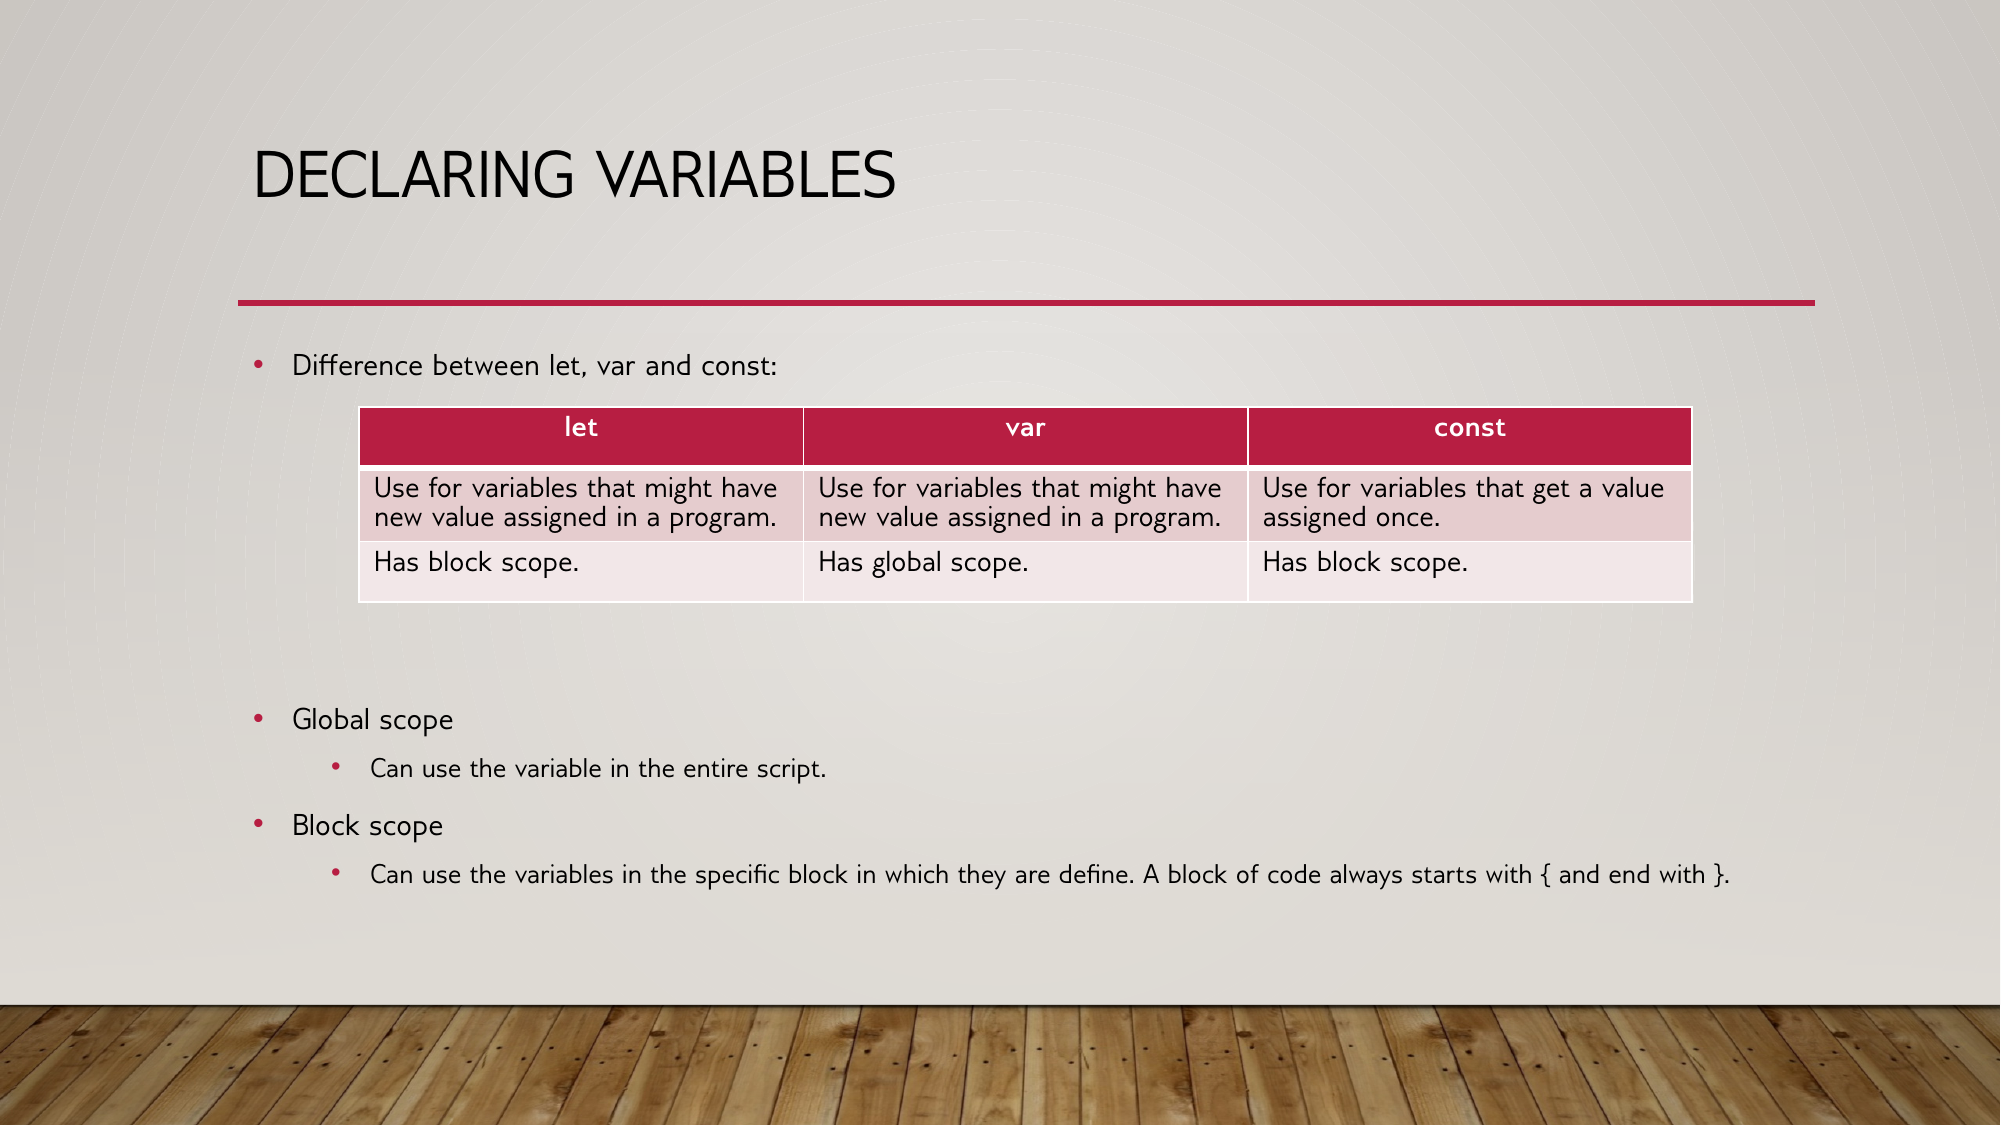

# Declaring Variables
Difference between let, var and const:

Global scope
Can use the variable in the entire script.
Block scope
Can use the variables in the specific block in which they are define. A block of code always starts with { and end with }.

| let | var | const |
| --- | --- | --- |
| Use for variables that might have new value assigned in a program. | Use for variables that might have new value assigned in a program. | Use for variables that get a value assigned once. |
| Has block scope. | Has global scope. | Has block scope. |